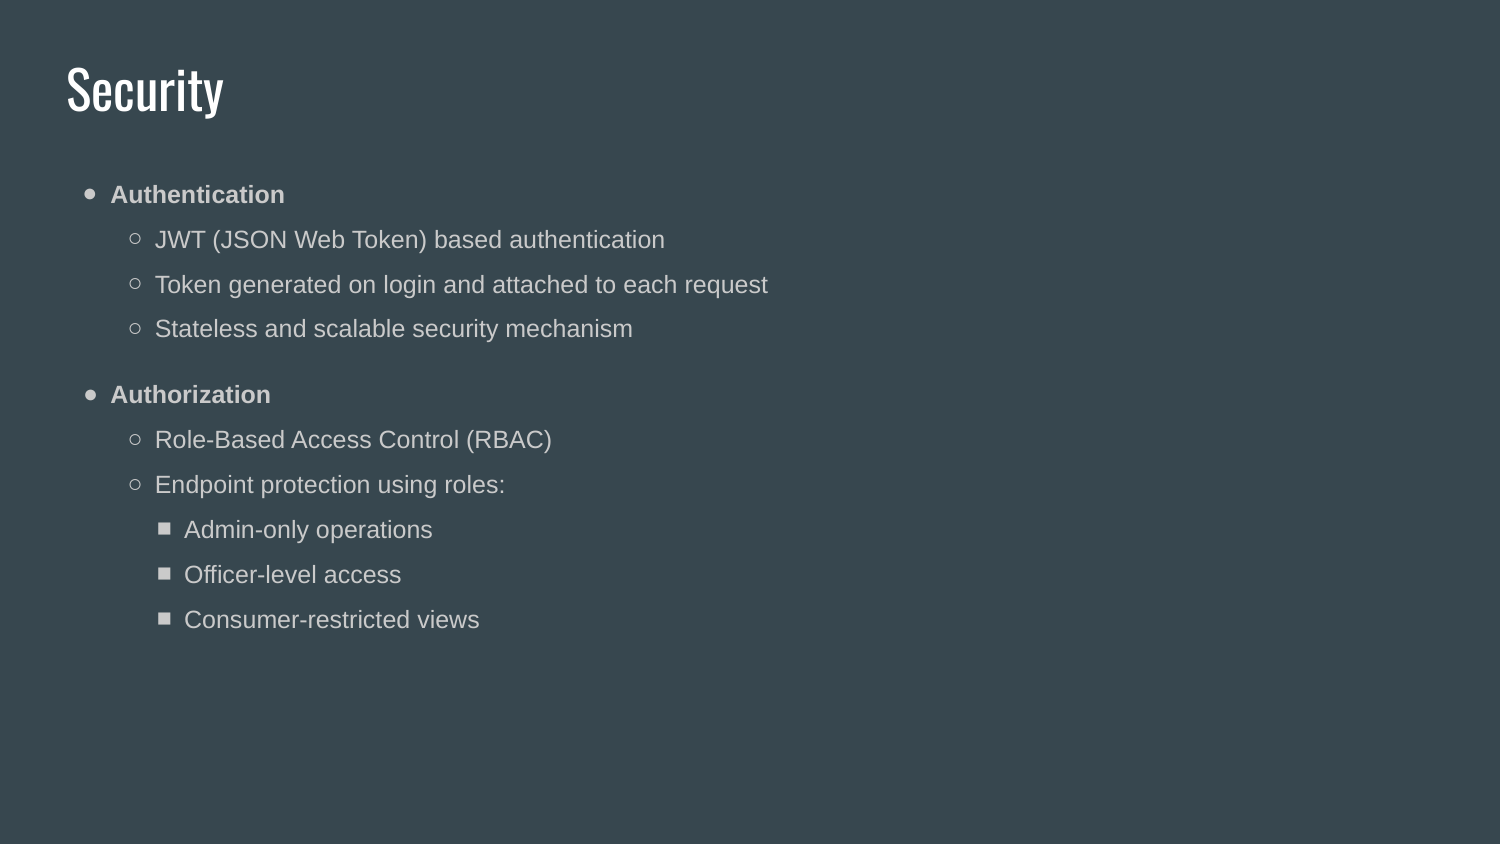

# Security
Authentication
JWT (JSON Web Token) based authentication
Token generated on login and attached to each request
Stateless and scalable security mechanism
Authorization
Role-Based Access Control (RBAC)
Endpoint protection using roles:
Admin-only operations
Officer-level access
Consumer-restricted views